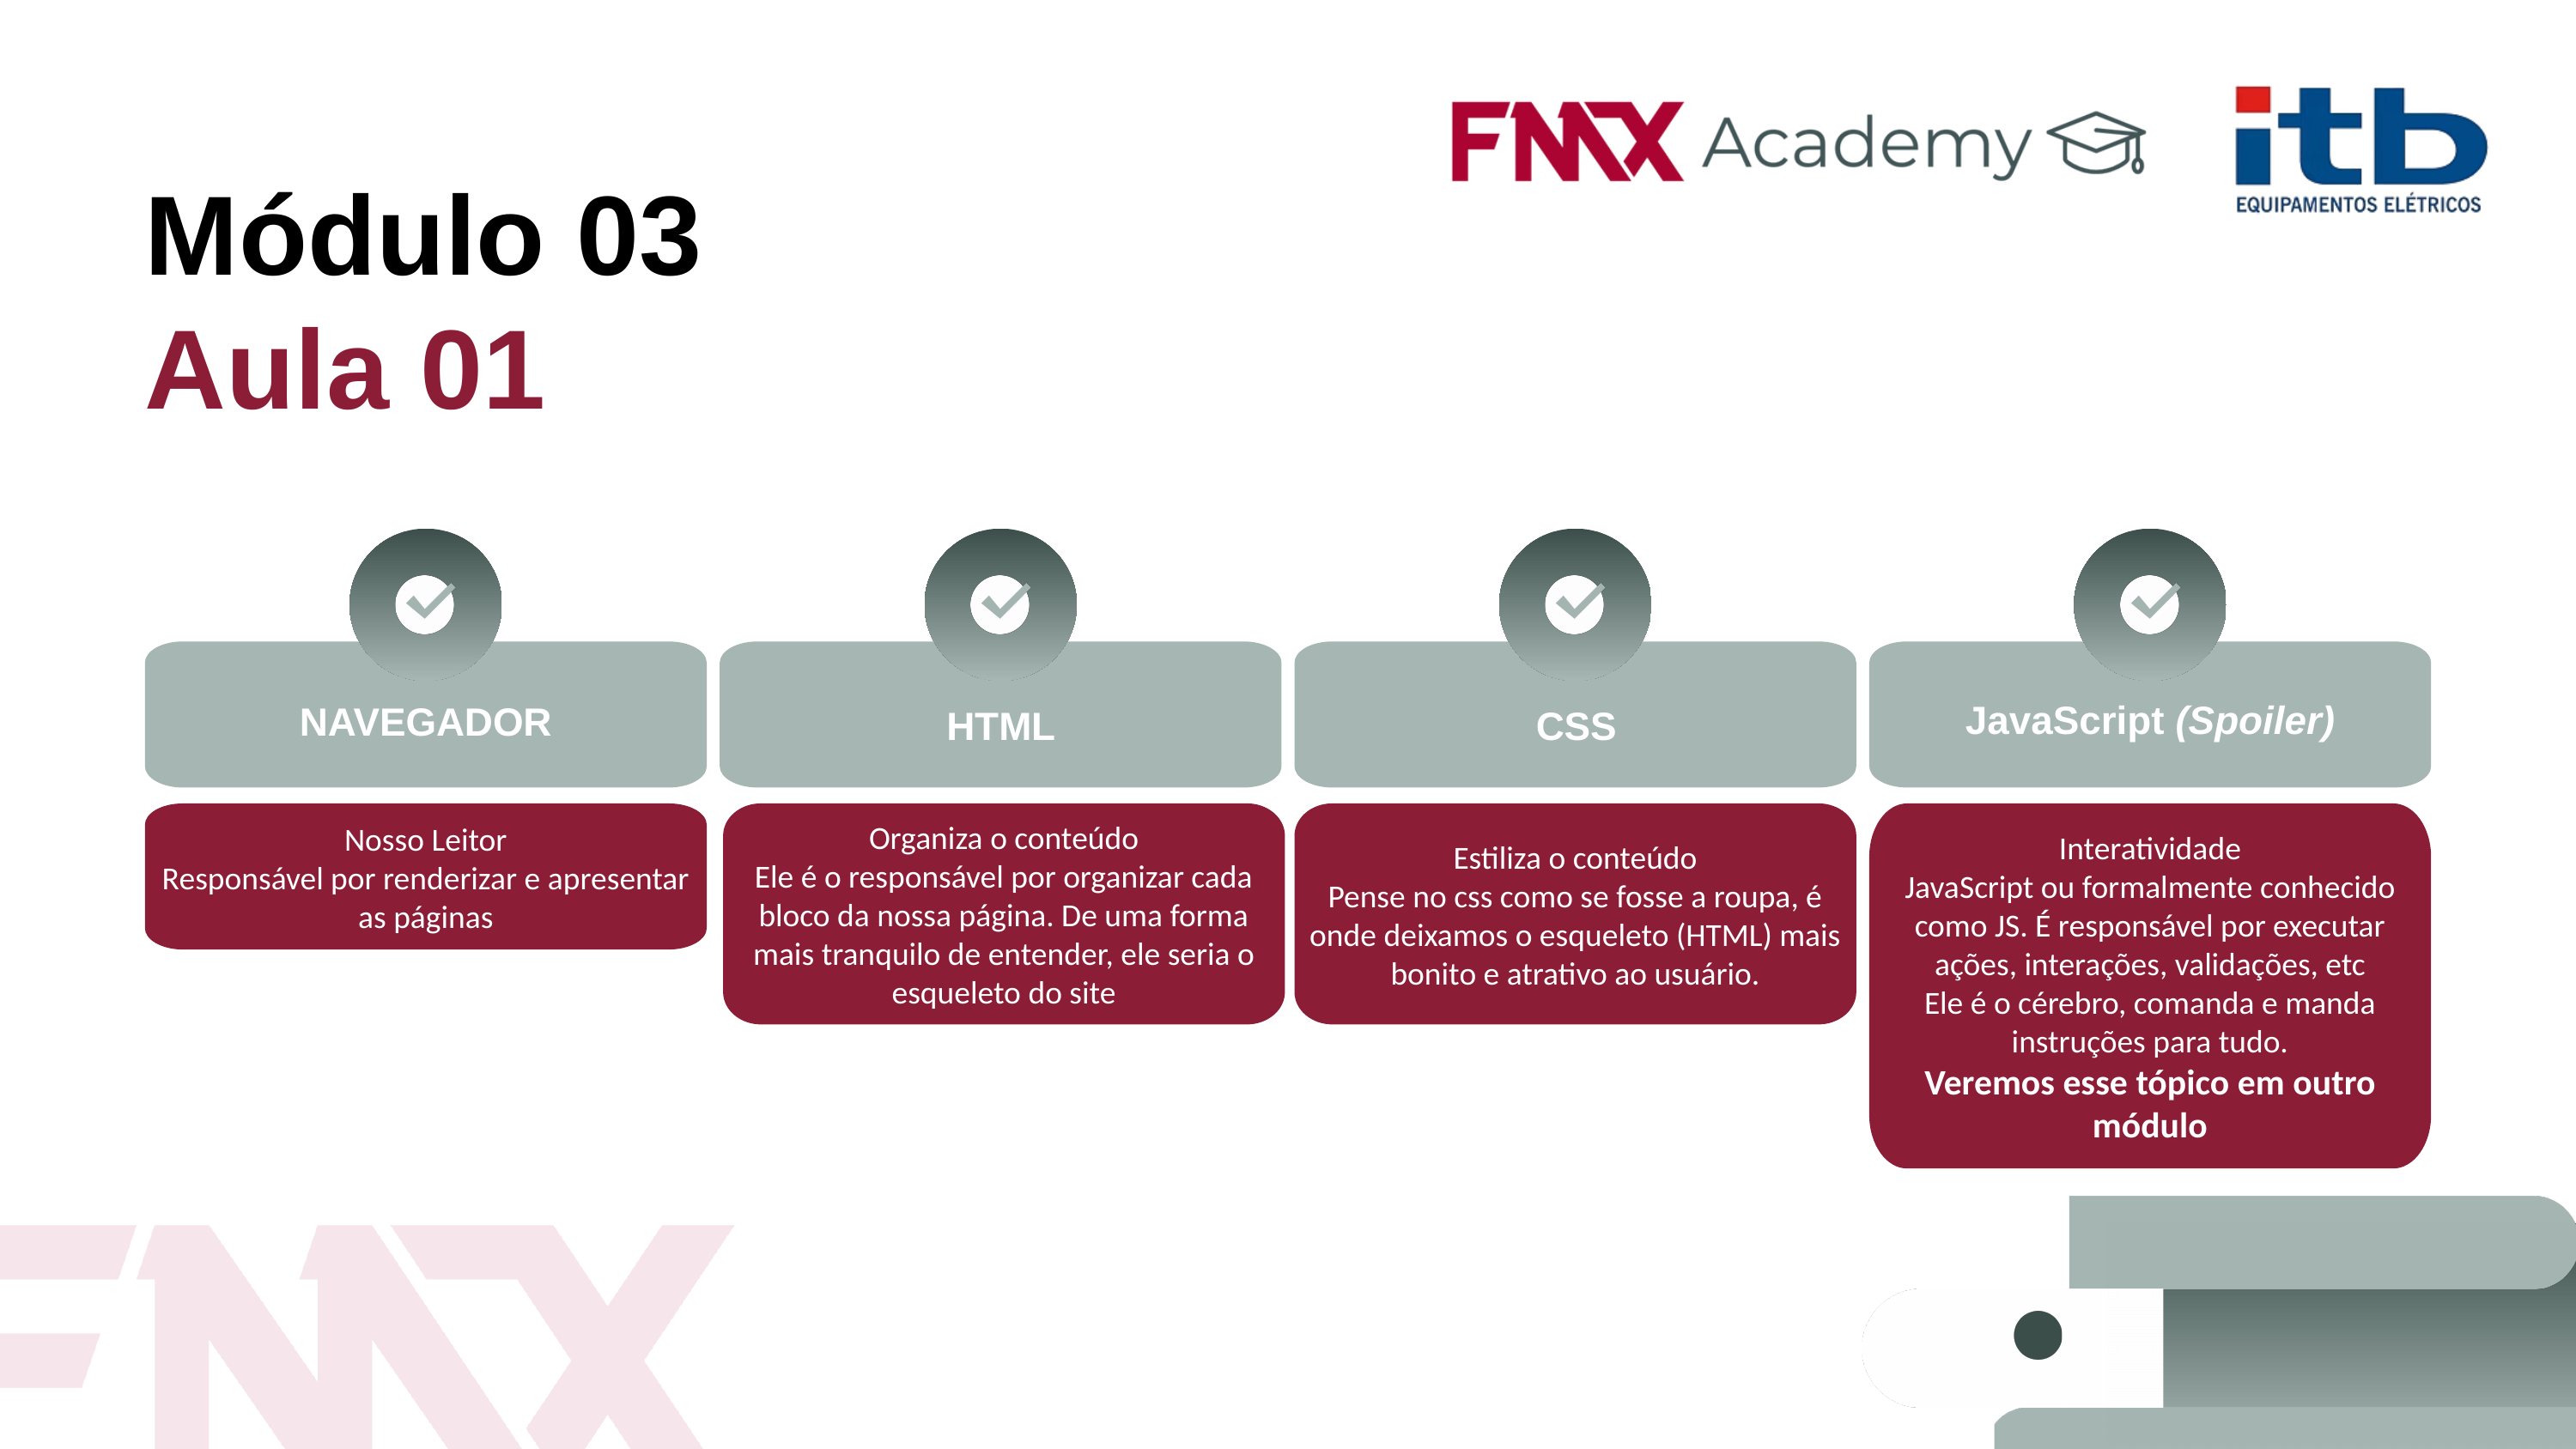

Módulo 03
Aula 01

JavaScript (Spoiler)
NAVEGADOR
HTML
CSS
Interatividade
JavaScript ou formalmente conhecido como JS. É responsável por executar ações, interações, validações, etc
Ele é o cérebro, comanda e manda instruções para tudo.
Veremos esse tópico em outro módulo
Organiza o conteúdo
Ele é o responsável por organizar cada bloco da nossa página. De uma forma mais tranquilo de entender, ele seria o esqueleto do site
Estiliza o conteúdo
Pense no css como se fosse a roupa, é onde deixamos o esqueleto (HTML) mais bonito e atrativo ao usuário.
Nosso Leitor
Responsável por renderizar e apresentar as páginas